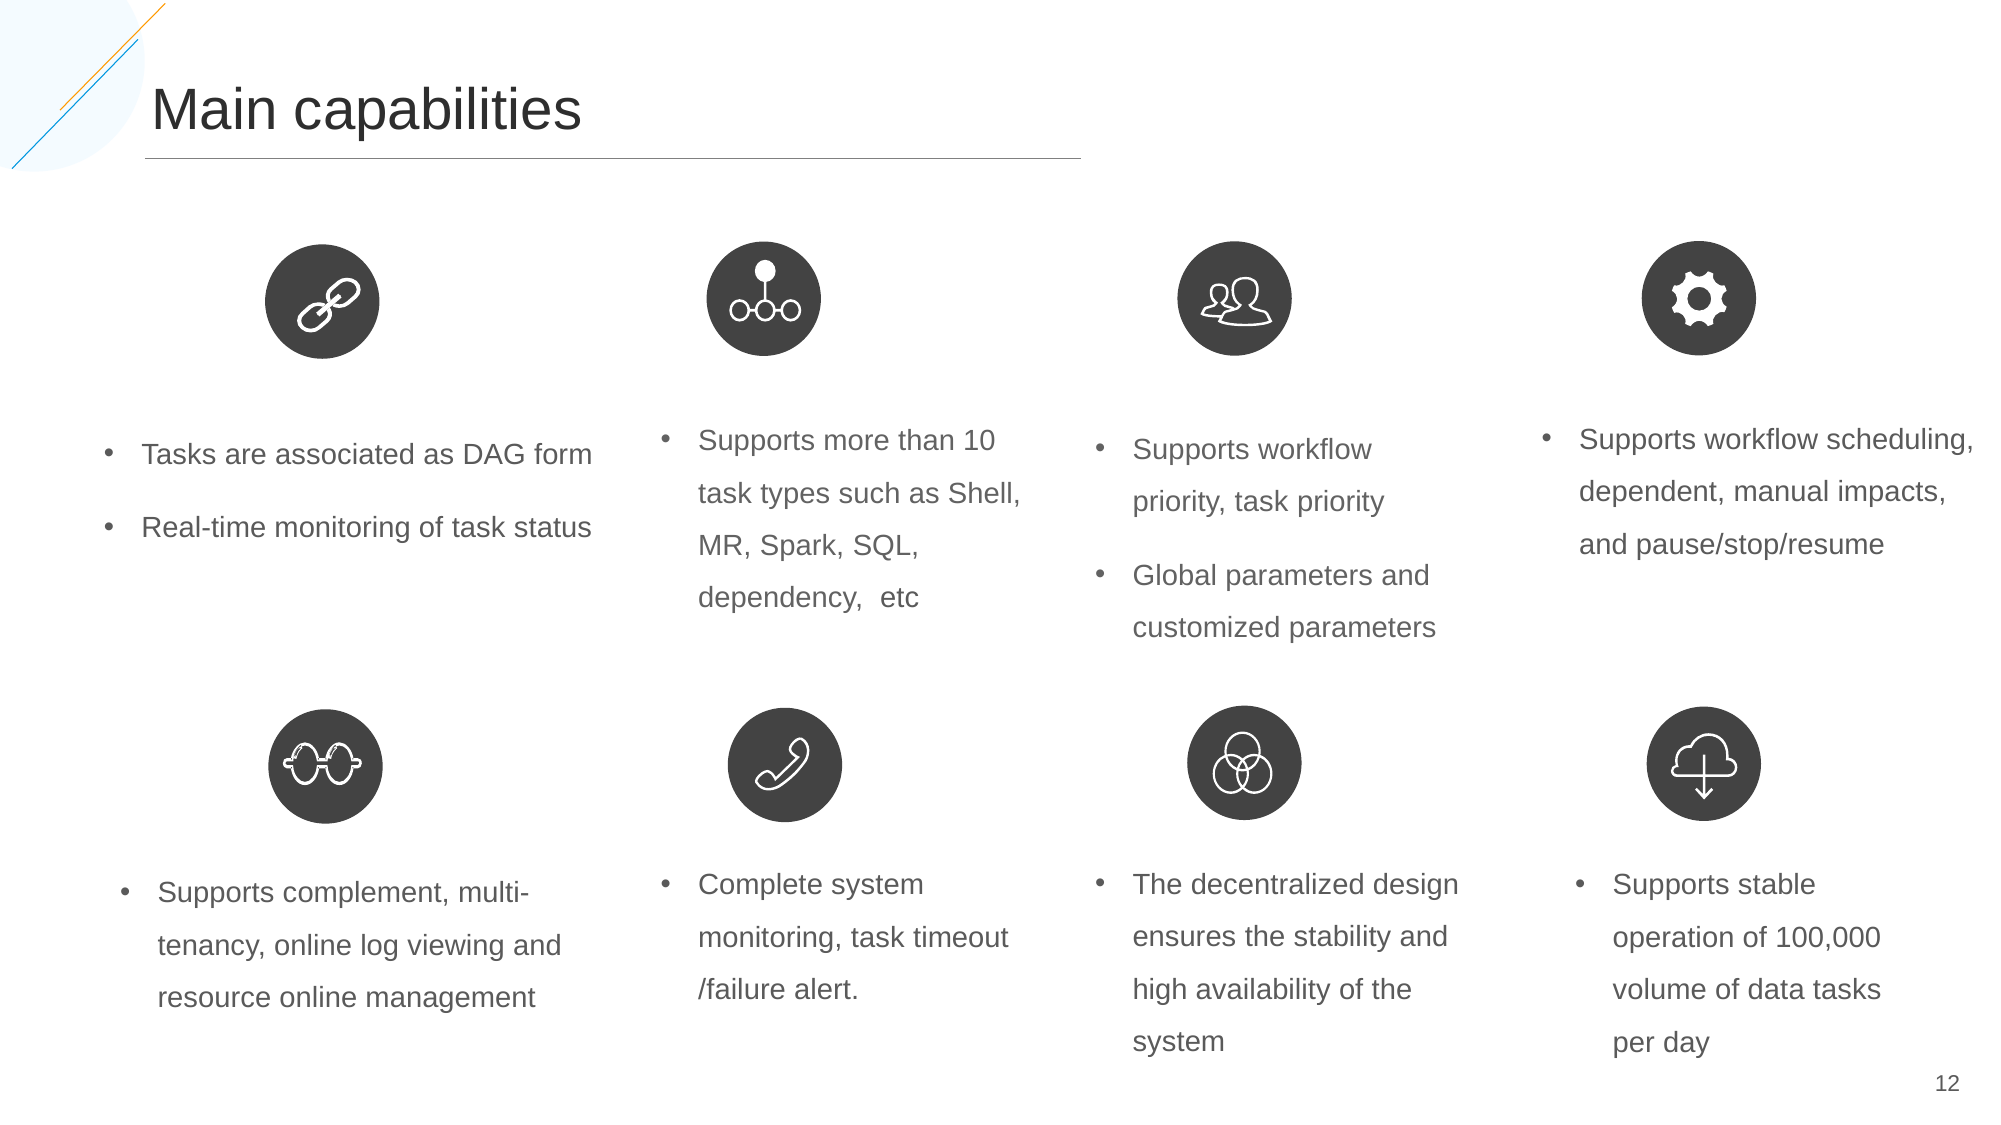

# Main capabilities

Supports workflow scheduling, dependent, manual impacts, and pause/stop/resume
Supports more than 10 task types such as Shell, MR, Spark, SQL, dependency,  etc
Supports workflow priority, task priority
Global parameters and customized parameters
Tasks are associated as DAG form
Real-time monitoring of task status

The decentralized design ensures the stability and high availability of the system
Complete system monitoring, task timeout /failure alert.
Supports stable operation of 100,000 volume of data tasks per day
Supports complement, multi-tenancy, online log viewing and resource online management